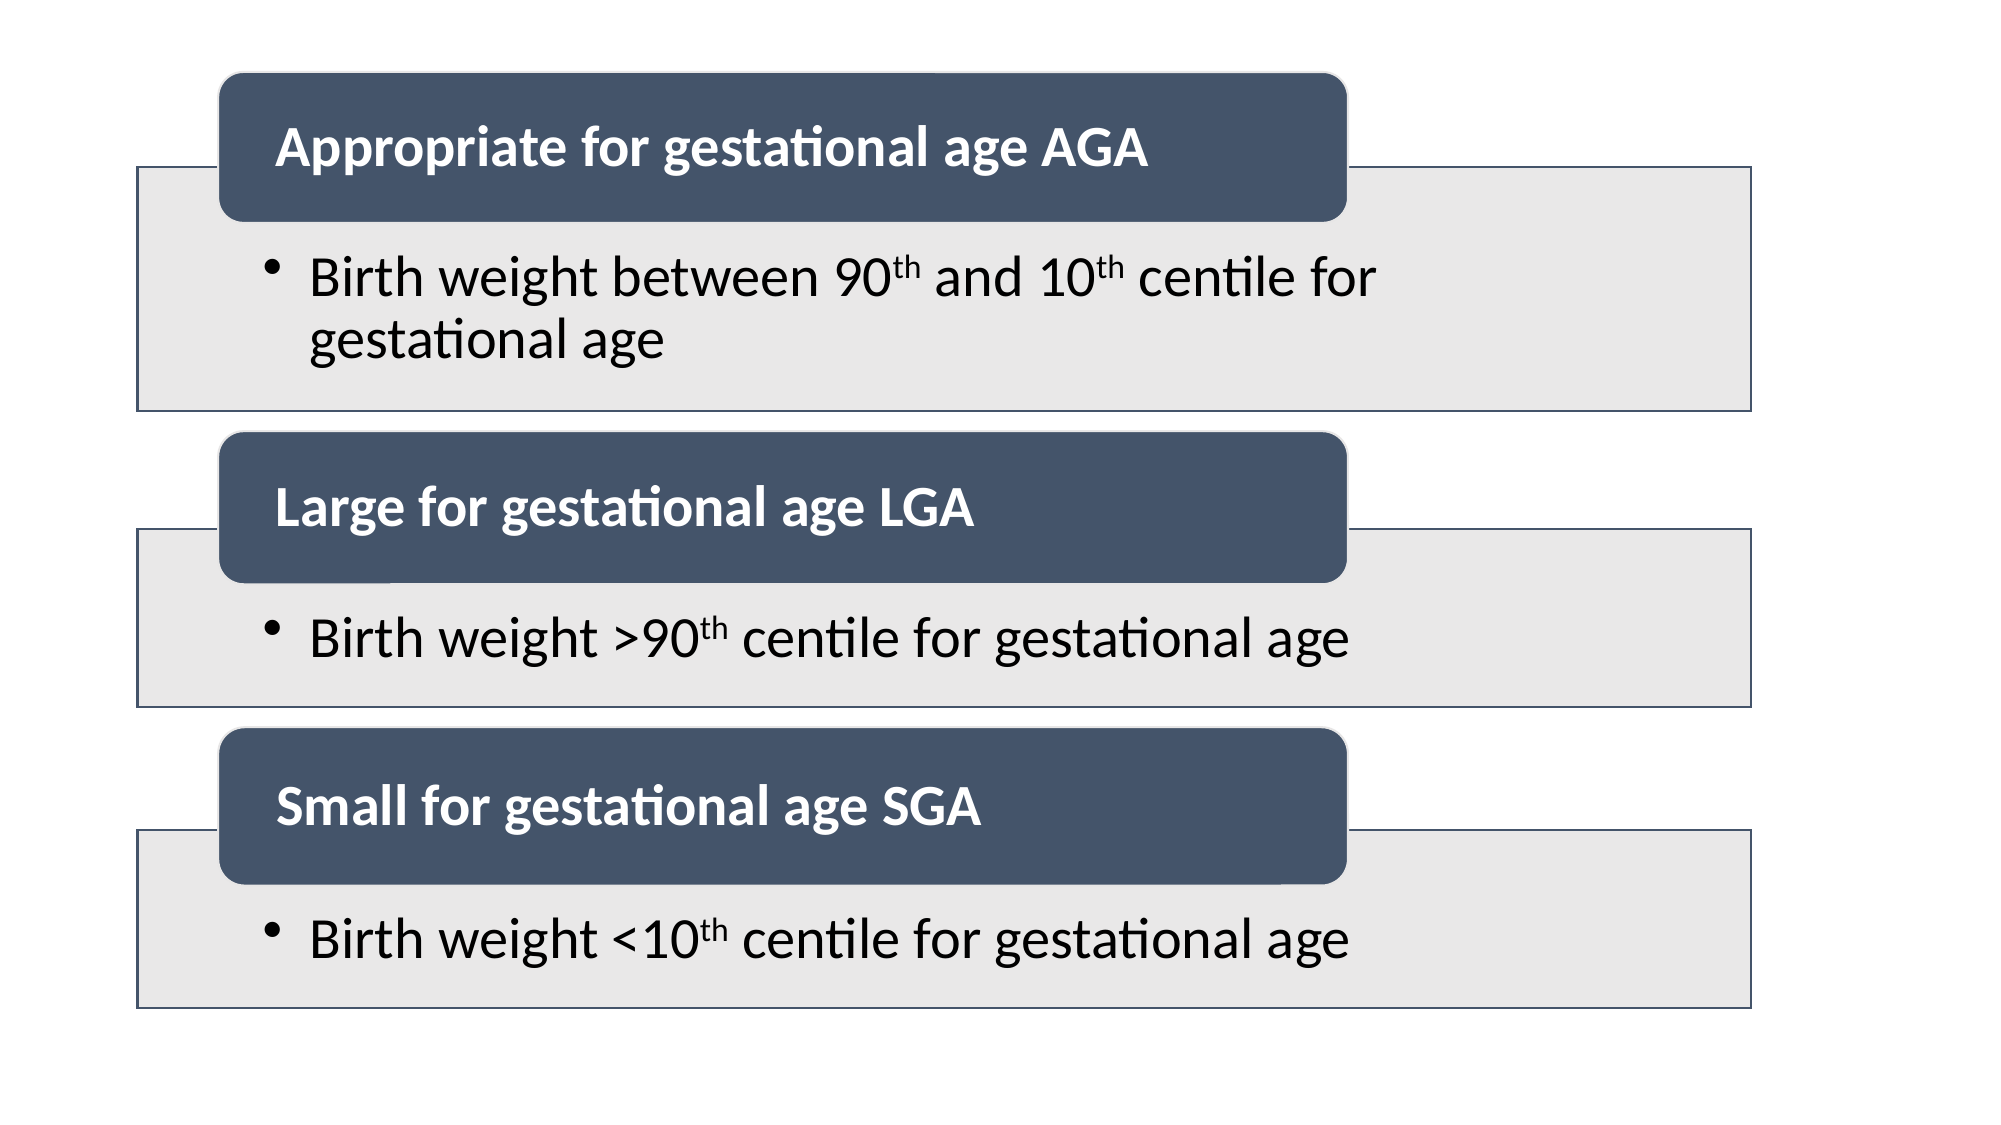

Birth weight between 90th and 10th centile for gestational age
Appropriate for gestational age AGA
Birth weight >90th centile for gestational age
Large for gestational age LGA
Birth weight <10th centile for gestational age
Small for gestational age SGA